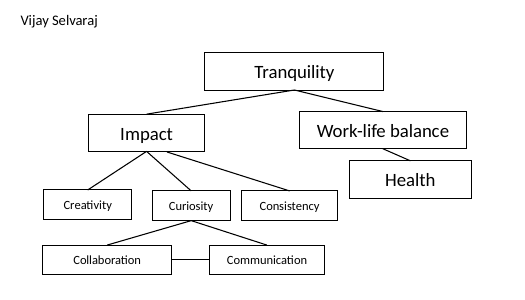

# Vijay Selvaraj
Tranquility
Work-life balance
Impact
Health
Creativity
Curiosity
Consistency
Collaboration
Communication